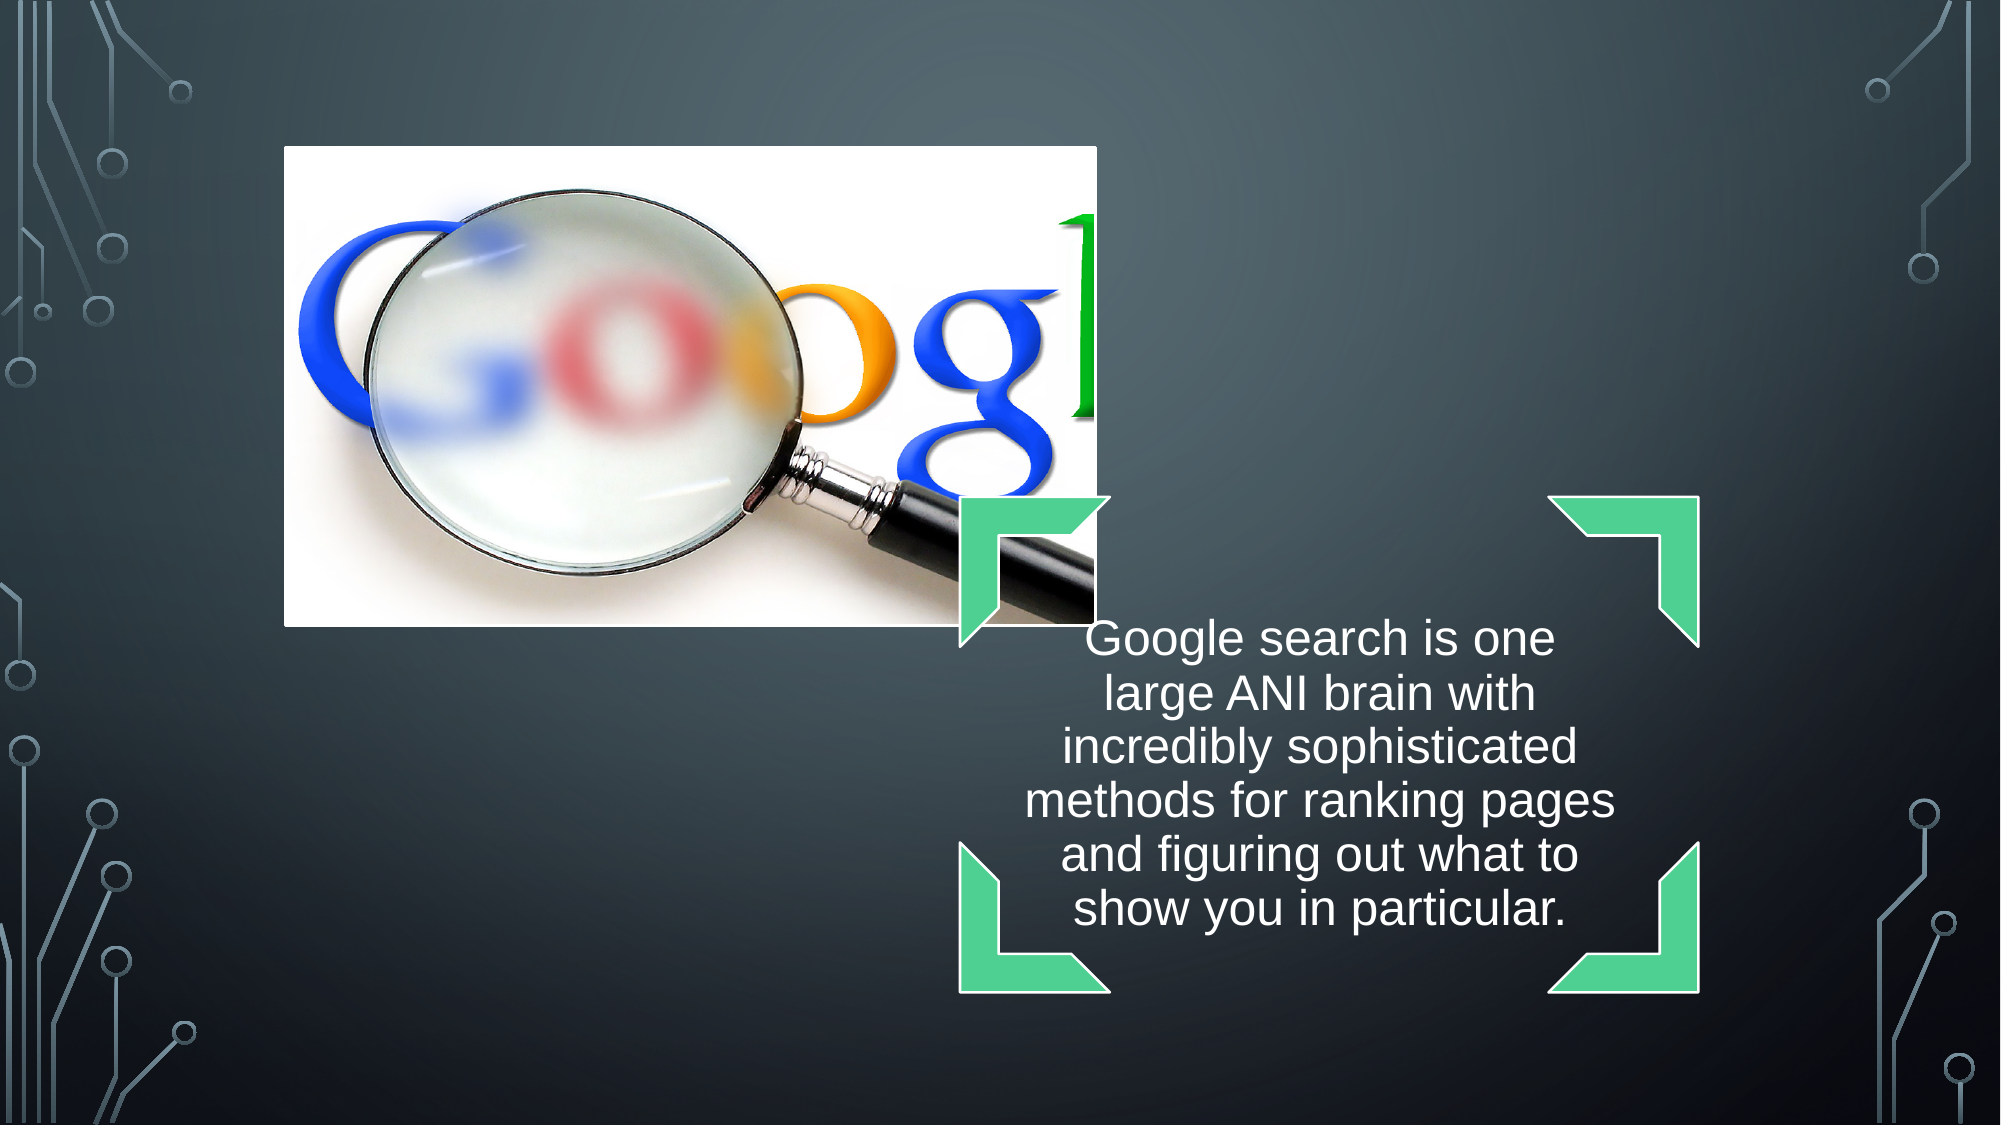

Google search is one large ANI brain with incredibly sophisticated methods for ranking pages and figuring out what to show you in particular.